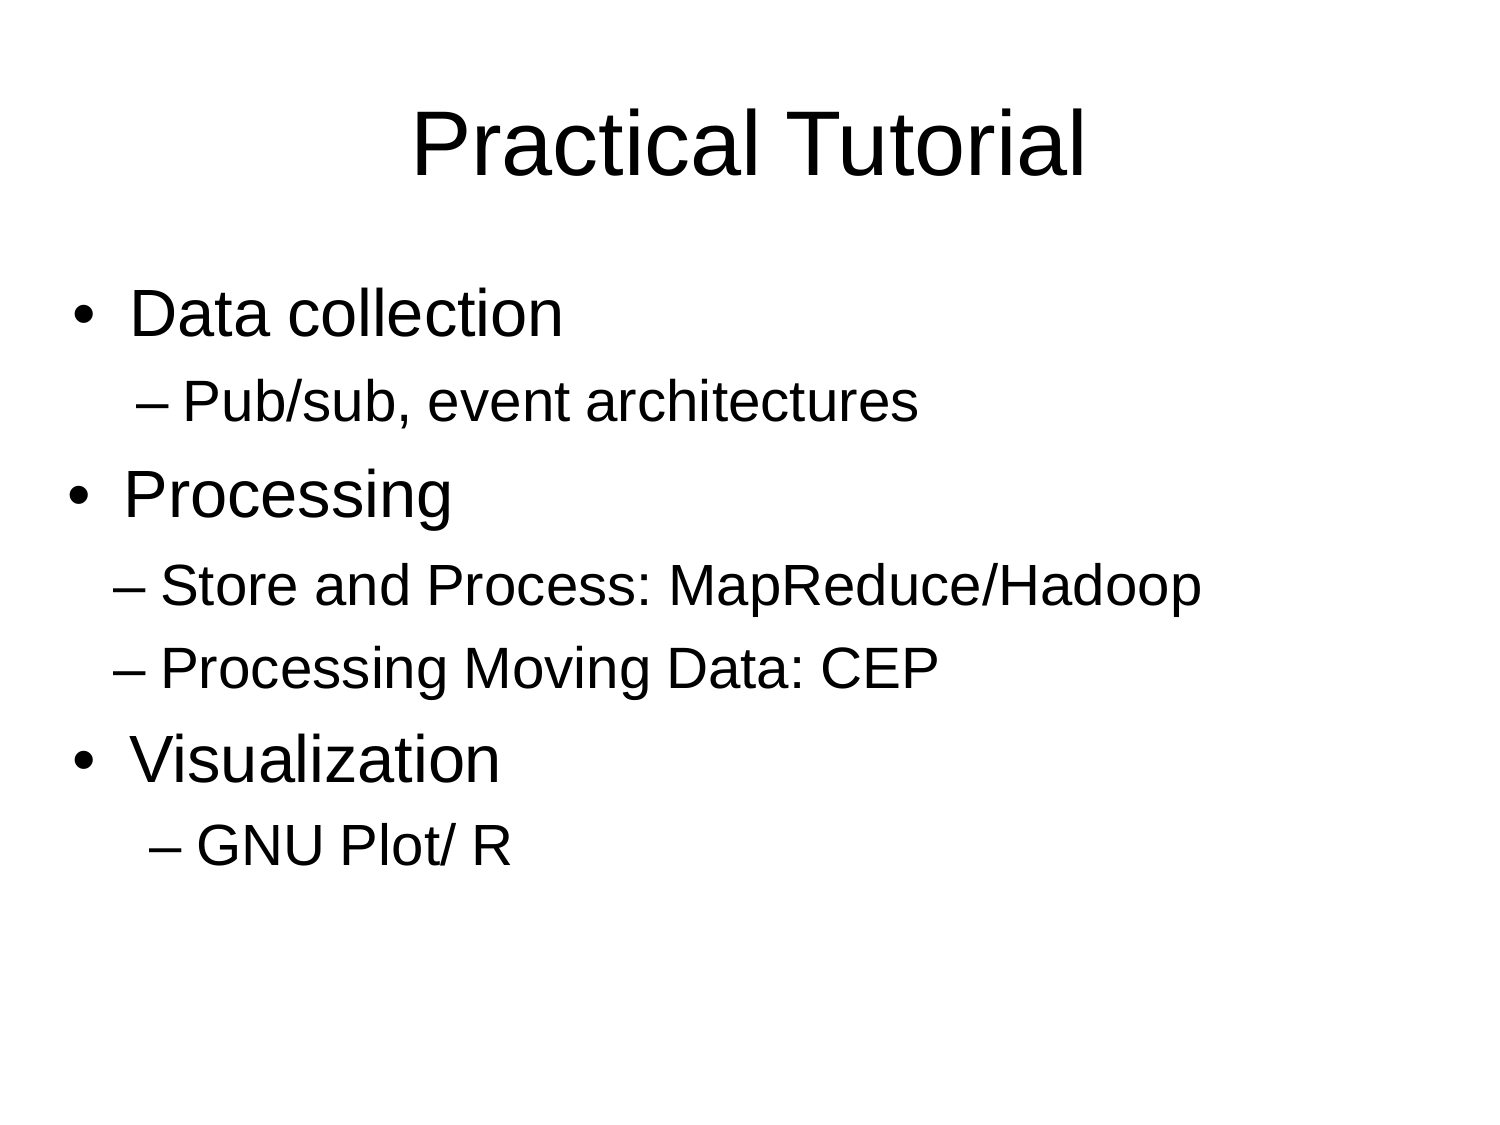

Practical Tutorial
•  Data collection
– Pub/sub, event architectures
•  Processing
– Store and Process: MapReduce/Hadoop
– Processing Moving Data: CEP
•  Visualization
– GNU Plot/ R